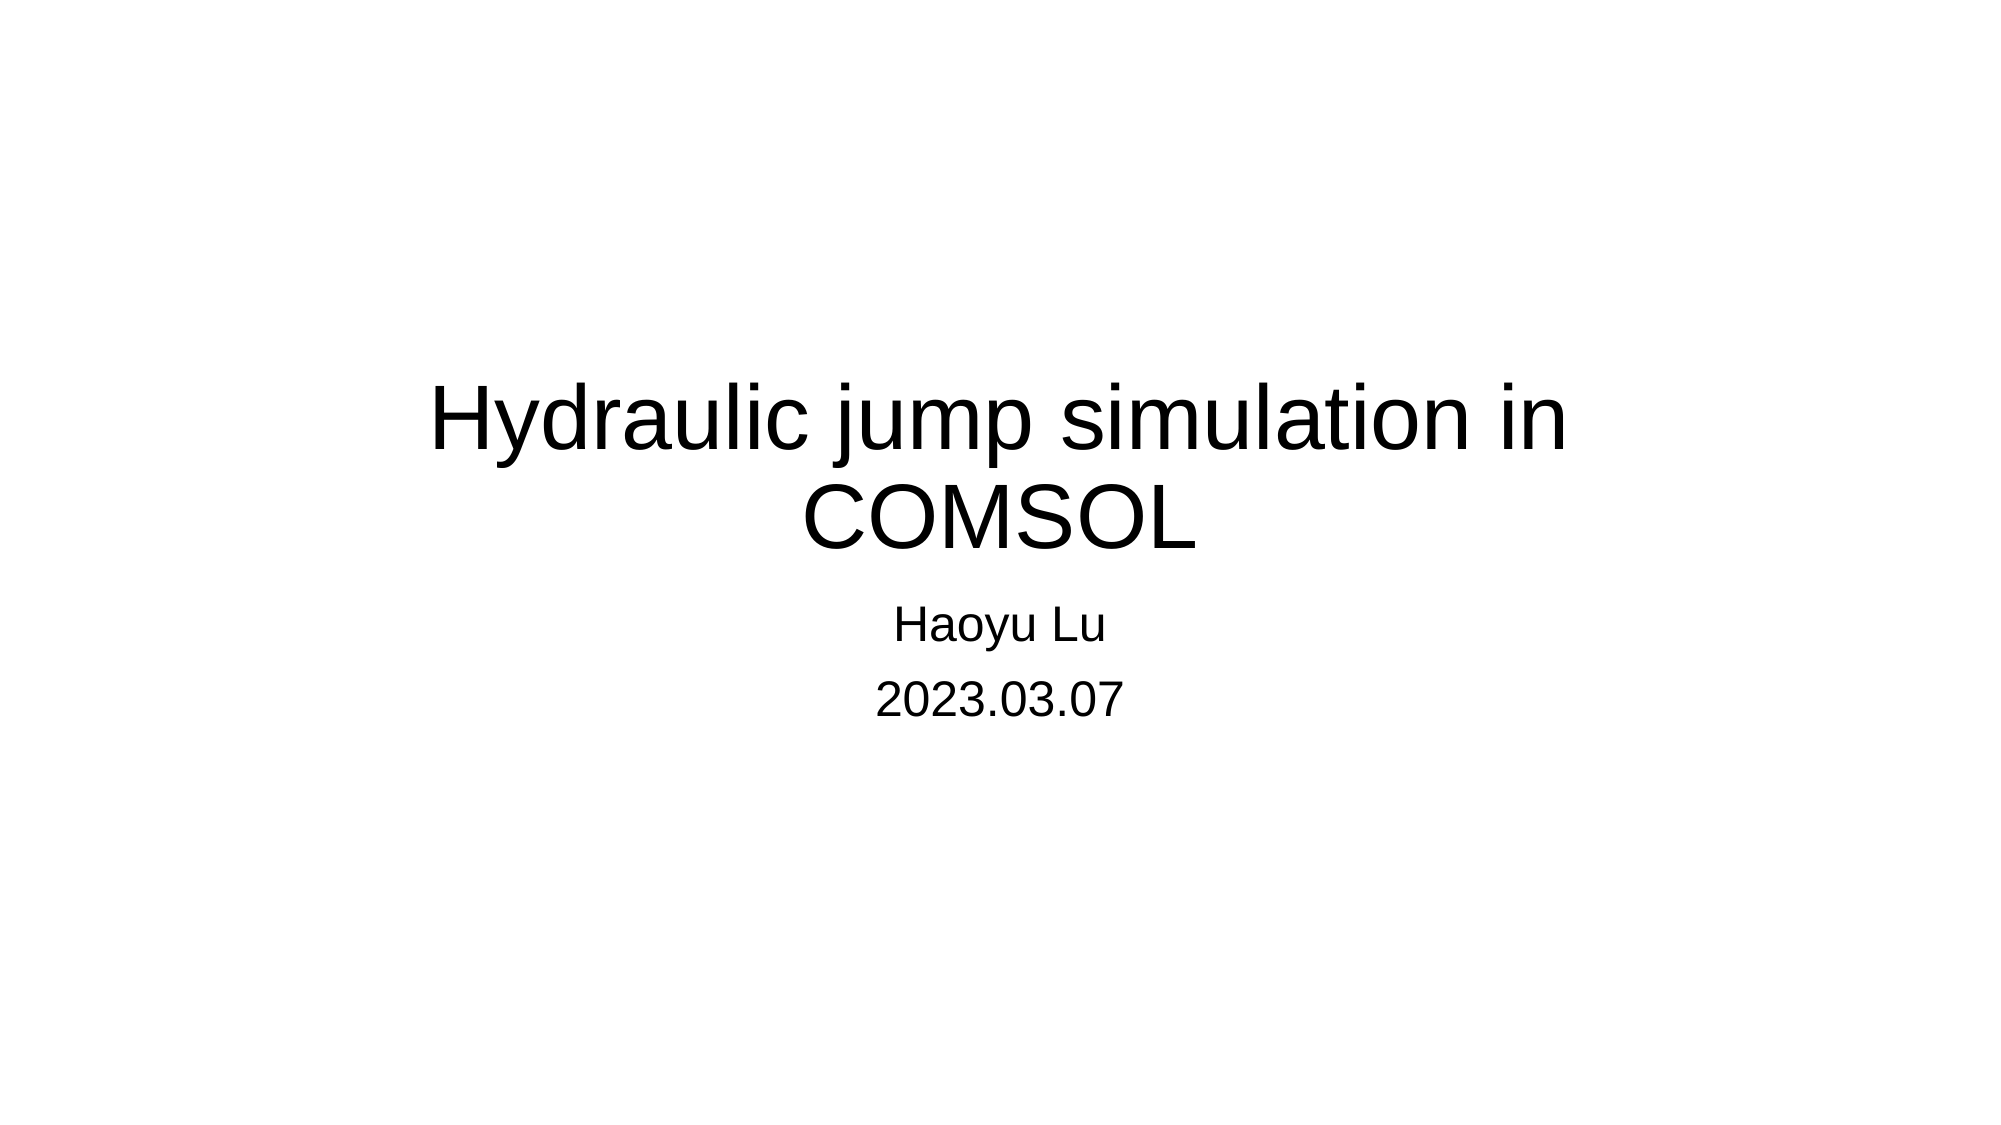

# Hydraulic jump simulation in COMSOL
Haoyu Lu
2023.03.07